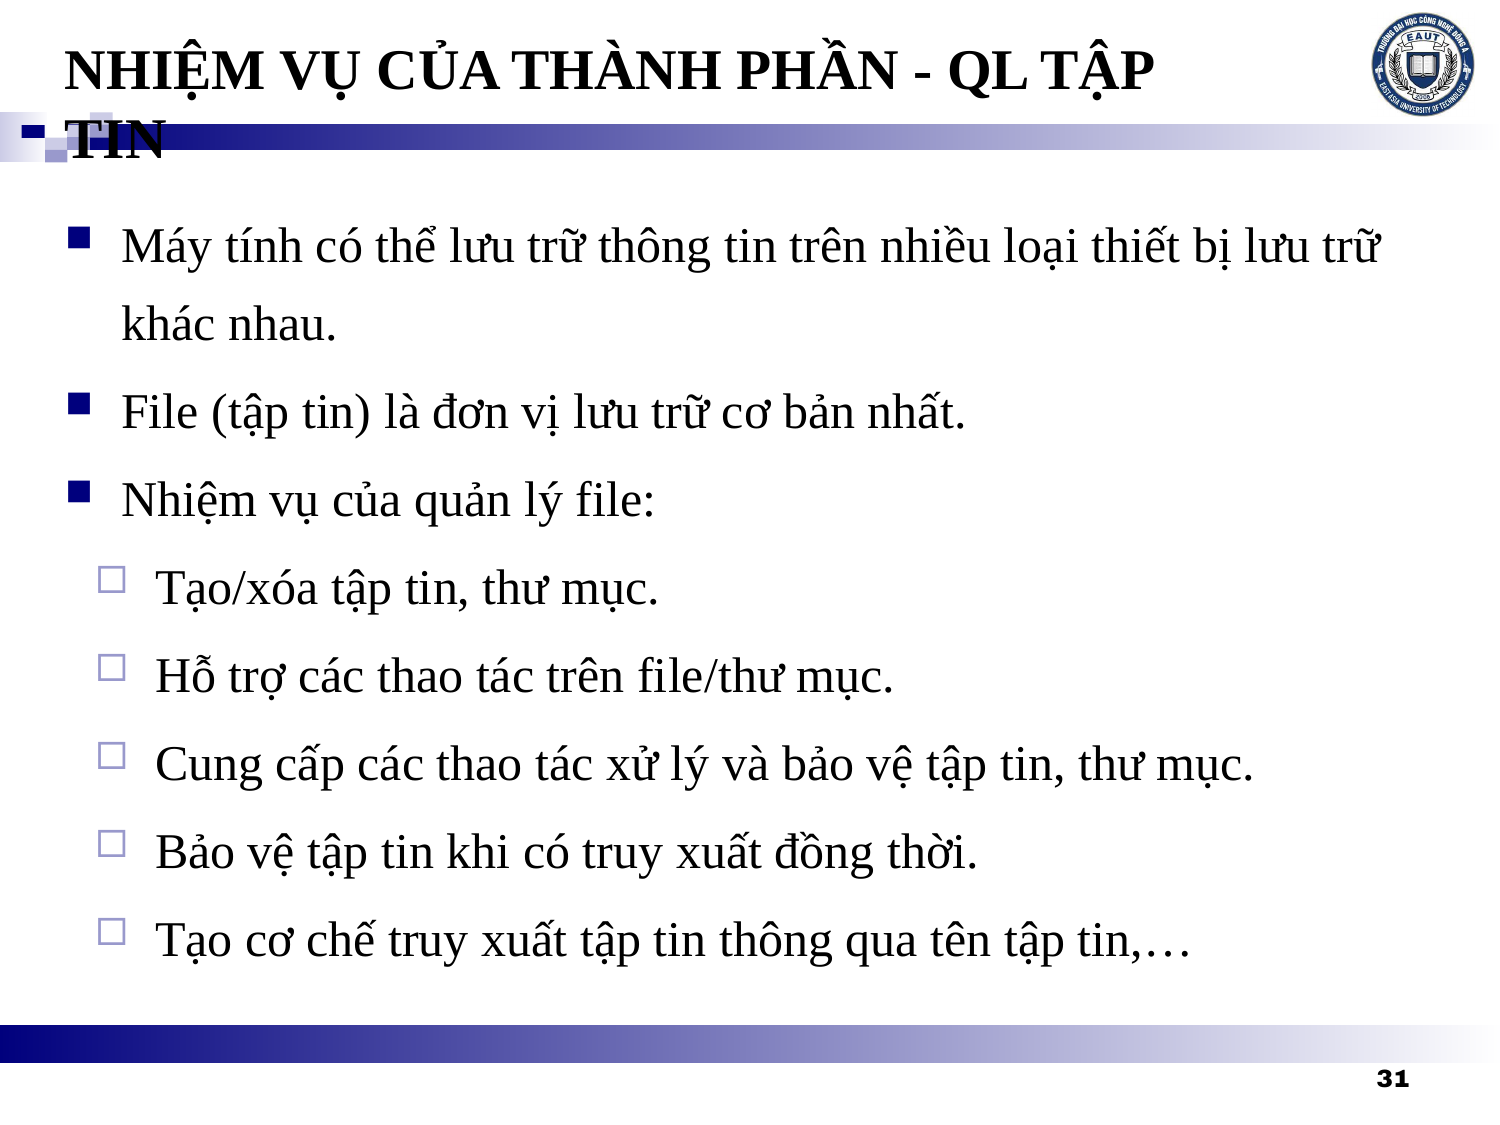

# NHIỆM VỤ CỦA THÀNH PHẦN - QL TẬP TIN
Máy tính có thể lưu trữ thông tin trên nhiều loại thiết bị lưu trữ khác nhau.
File (tập tin) là đơn vị lưu trữ cơ bản nhất.
Nhiệm vụ của quản lý file:
Tạo/xóa tập tin, thư mục.
Hỗ trợ các thao tác trên file/thư mục.
Cung cấp các thao tác xử lý và bảo vệ tập tin, thư mục.
Bảo vệ tập tin khi có truy xuất đồng thời.
Tạo cơ chế truy xuất tập tin thông qua tên tập tin,…
31